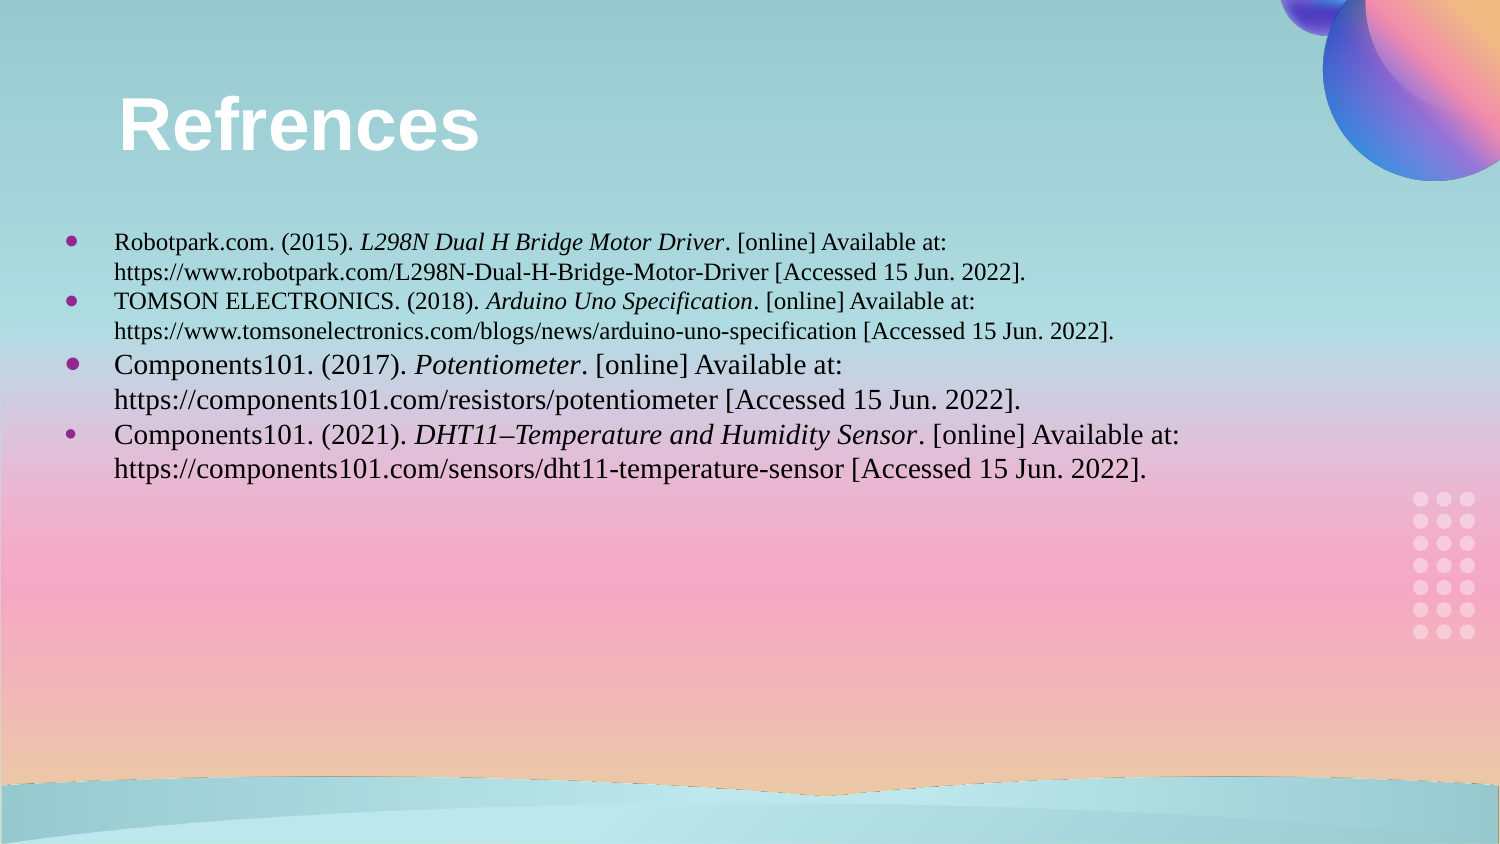

# Refrences
Robotpark.com. (2015). L298N Dual H Bridge Motor Driver. [online] Available at: https://www.robotpark.com/L298N-Dual-H-Bridge-Motor-Driver [Accessed 15 Jun. 2022].
‌TOMSON ELECTRONICS. (2018). Arduino Uno Specification. [online] Available at: https://www.tomsonelectronics.com/blogs/news/arduino-uno-specification [Accessed 15 Jun. 2022].
Components101. (2017). Potentiometer. [online] Available at: https://components101.com/resistors/potentiometer [Accessed 15 Jun. 2022].
‌Components101. (2021). DHT11–Temperature and Humidity Sensor. [online] Available at: https://components101.com/sensors/dht11-temperature-sensor [Accessed 15 Jun. 2022].